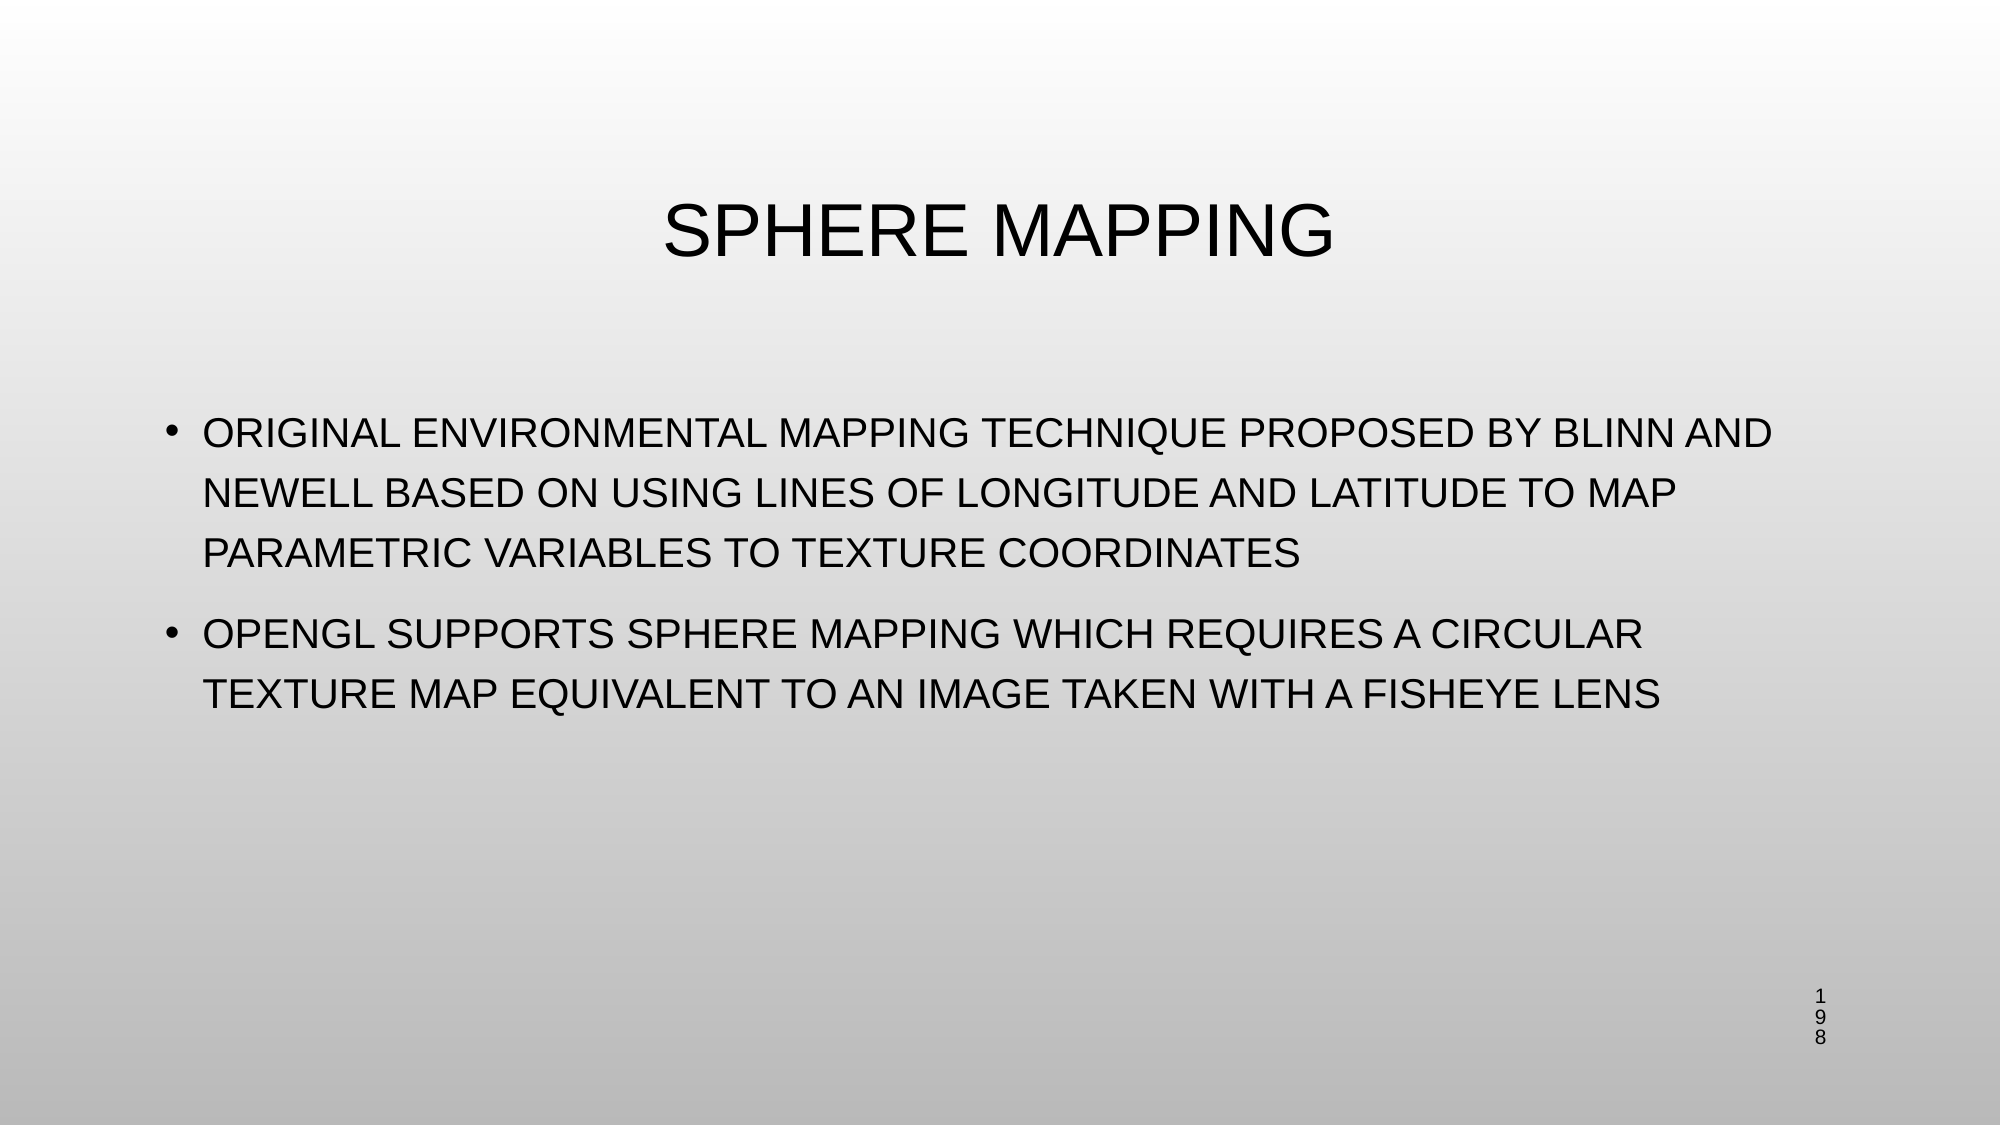

# Sphere Mapping
Original environmental mapping technique proposed by Blinn and Newell based on using lines of longitude and latitude to map parametric variables to texture coordinates
OpenGL supports sphere mapping which requires a circular texture map equivalent to an image taken with a fisheye lens
198